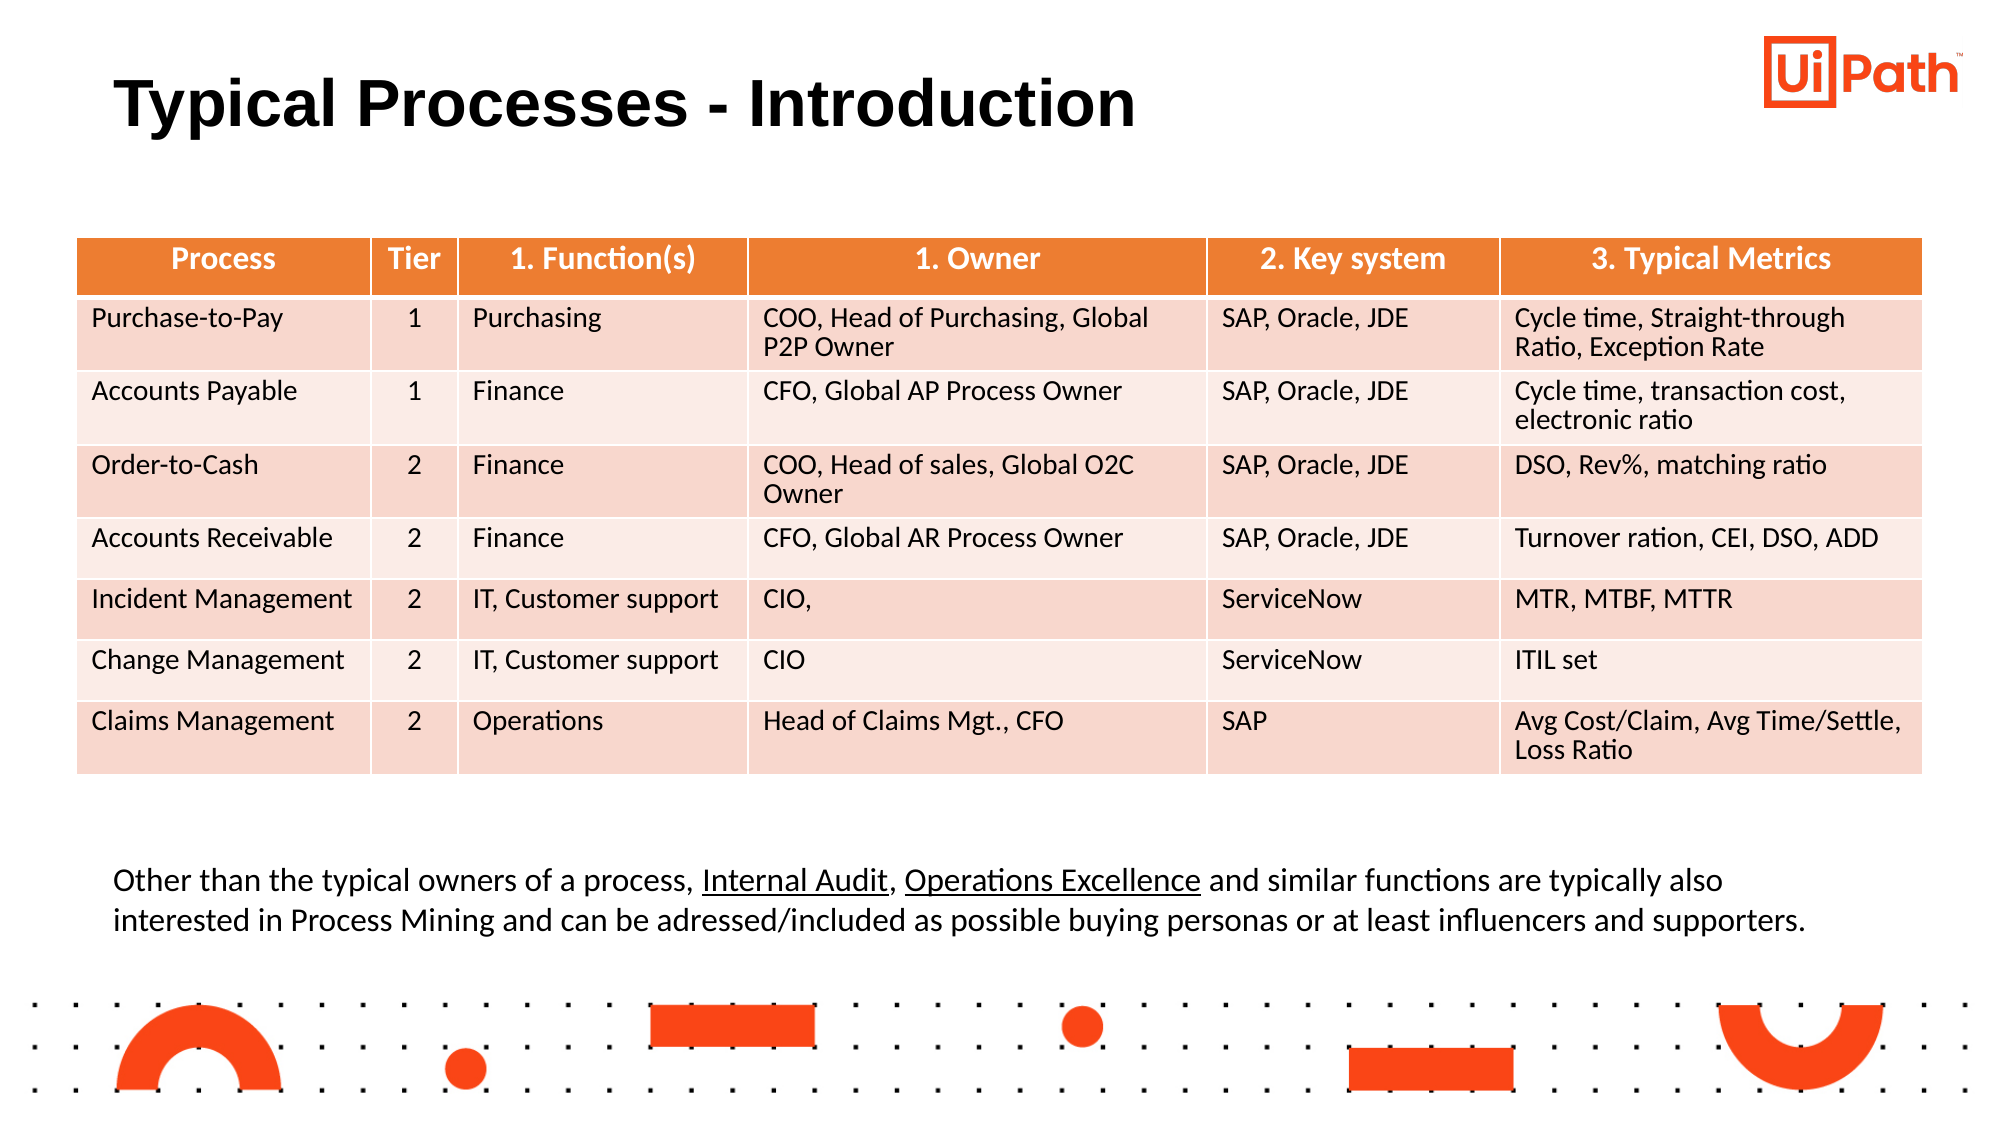

Typical Processes - Introduction
| Process | Tier | 1. Function(s) | 1. Owner | 2. Key system | 3. Typical Metrics |
| --- | --- | --- | --- | --- | --- |
| Purchase-to-Pay | 1 | Purchasing | COO, Head of Purchasing, Global P2P Owner | SAP, Oracle, JDE | Cycle time, Straight-through Ratio, Exception Rate |
| Accounts Payable | 1 | Finance | CFO, Global AP Process Owner | SAP, Oracle, JDE | Cycle time, transaction cost, electronic ratio |
| Order-to-Cash | 2 | Finance | COO, Head of sales, Global O2C Owner | SAP, Oracle, JDE | DSO, Rev%, matching ratio |
| Accounts Receivable | 2 | Finance | CFO, Global AR Process Owner | SAP, Oracle, JDE | Turnover ration, CEI, DSO, ADD |
| Incident Management | 2 | IT, Customer support | CIO, | ServiceNow | MTR, MTBF, MTTR |
| Change Management | 2 | IT, Customer support | CIO | ServiceNow | ITIL set |
| Claims Management | 2 | Operations | Head of Claims Mgt., CFO | SAP | Avg Cost/Claim, Avg Time/Settle, Loss Ratio |

Other than the typical owners of a process, Internal Audit, Operations Excellence and similar functions are typically also interested in Process Mining and can be adressed/included as possible buying personas or at least influencers and supporters.